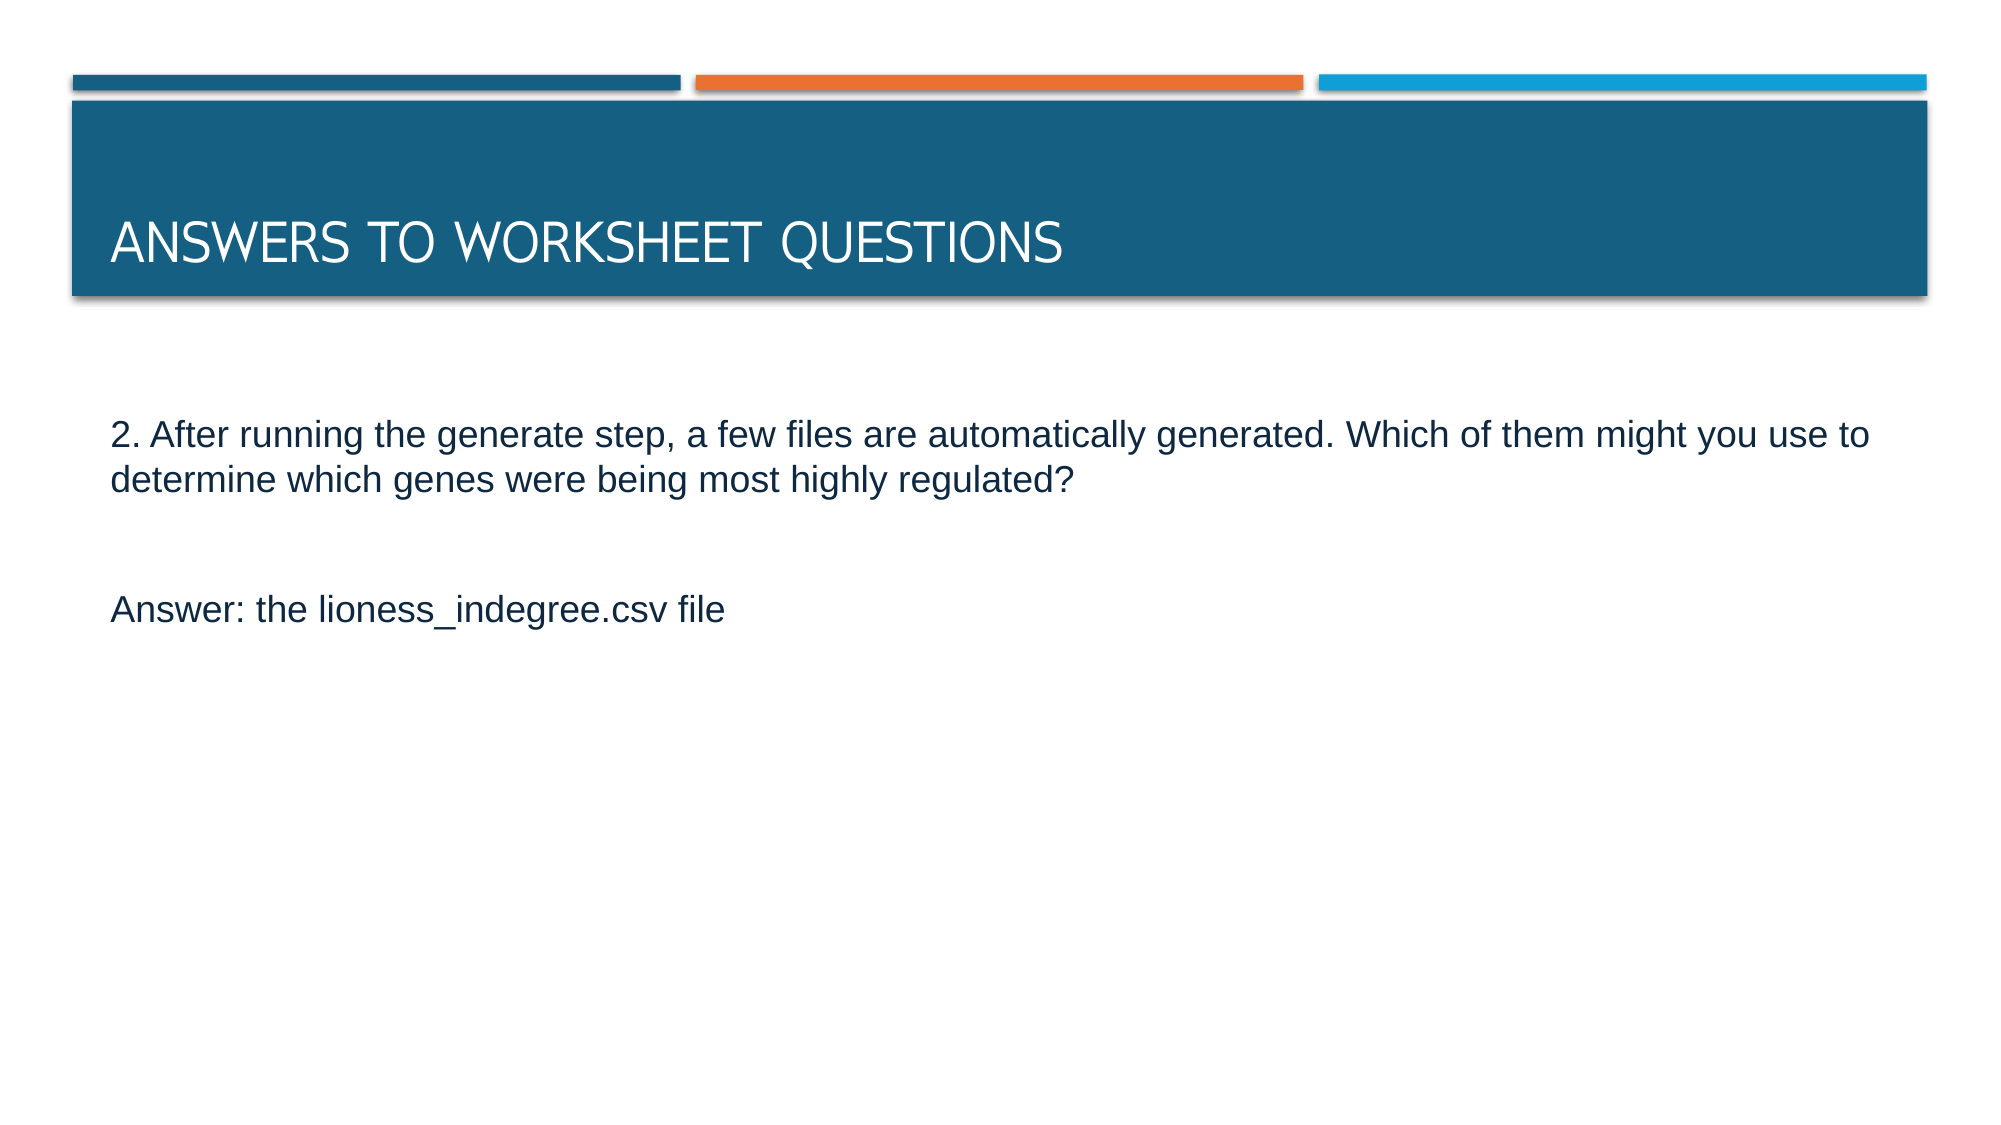

# Answers to worksheet questions
2. After running the generate step, a few files are automatically generated. Which of them might you use to determine which genes were being most highly regulated?

Answer: the lioness_indegree.csv file